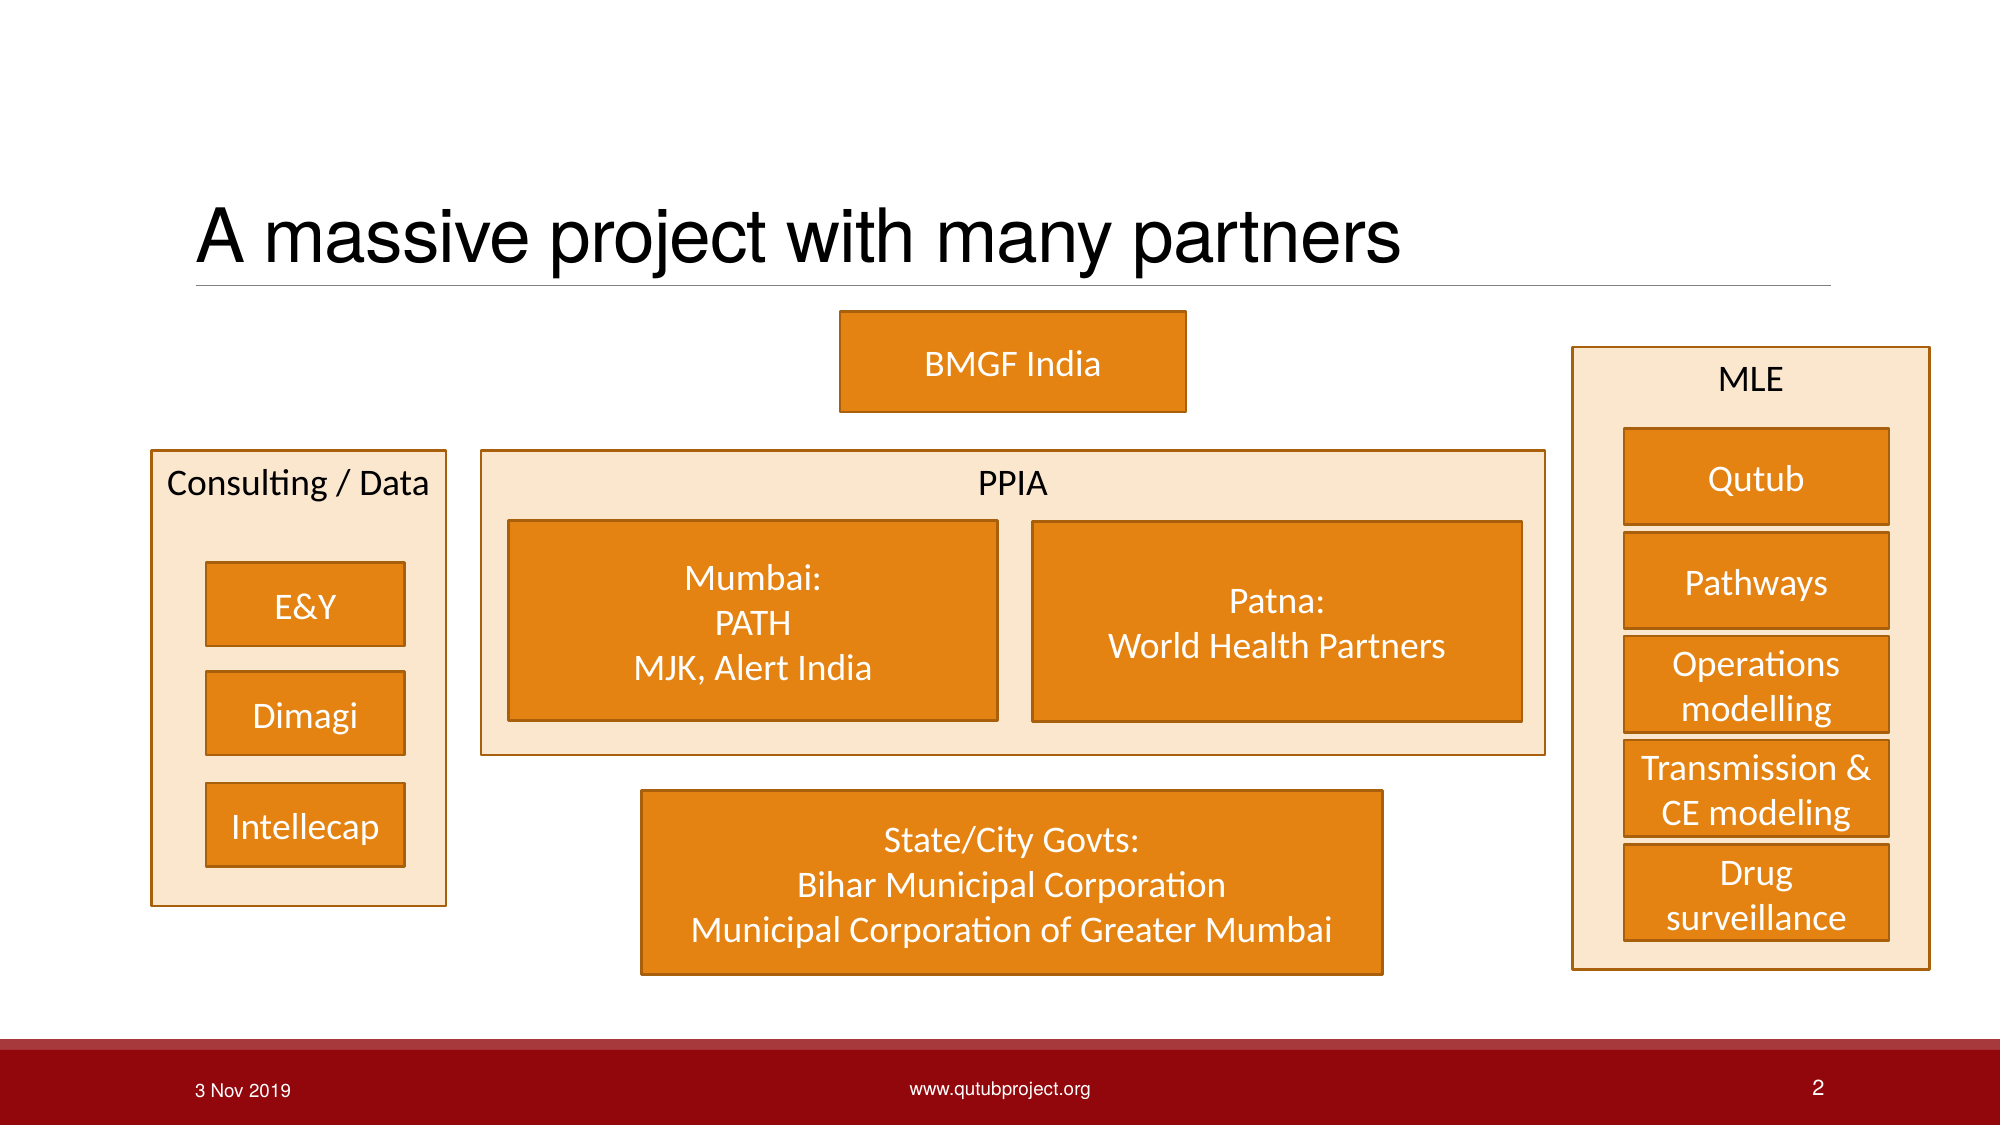

# A massive project with many partners
BMGF India
MLE
Qutub
Consulting / Data
PPIA
Mumbai:
PATH
MJK, Alert India
Patna:
World Health Partners
Pathways
E&Y
Operations modelling
Dimagi
Transmission & CE modeling
Intellecap
State/City Govts:
Bihar Municipal Corporation
Municipal Corporation of Greater Mumbai
Drug surveillance
3 Nov 2019
www.qutubproject.org
2